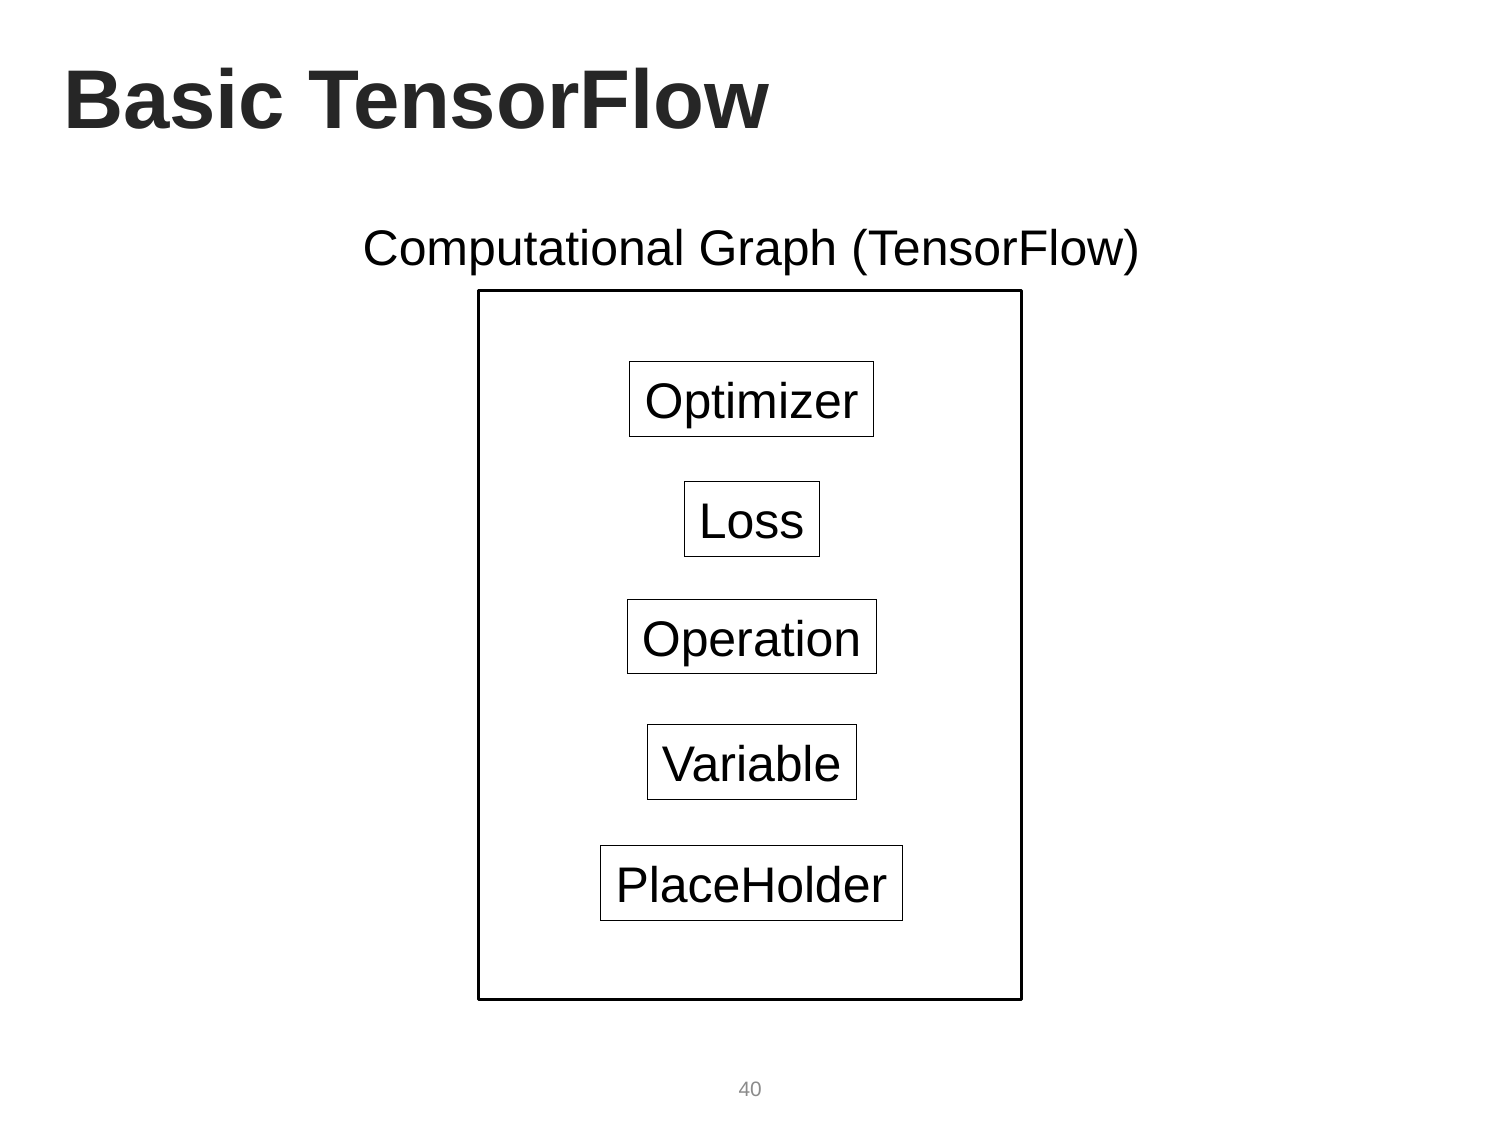

# Basic TensorFlow
Computational Graph (TensorFlow)

Optimizer
Loss
Operation
Variable
PlaceHolder
40